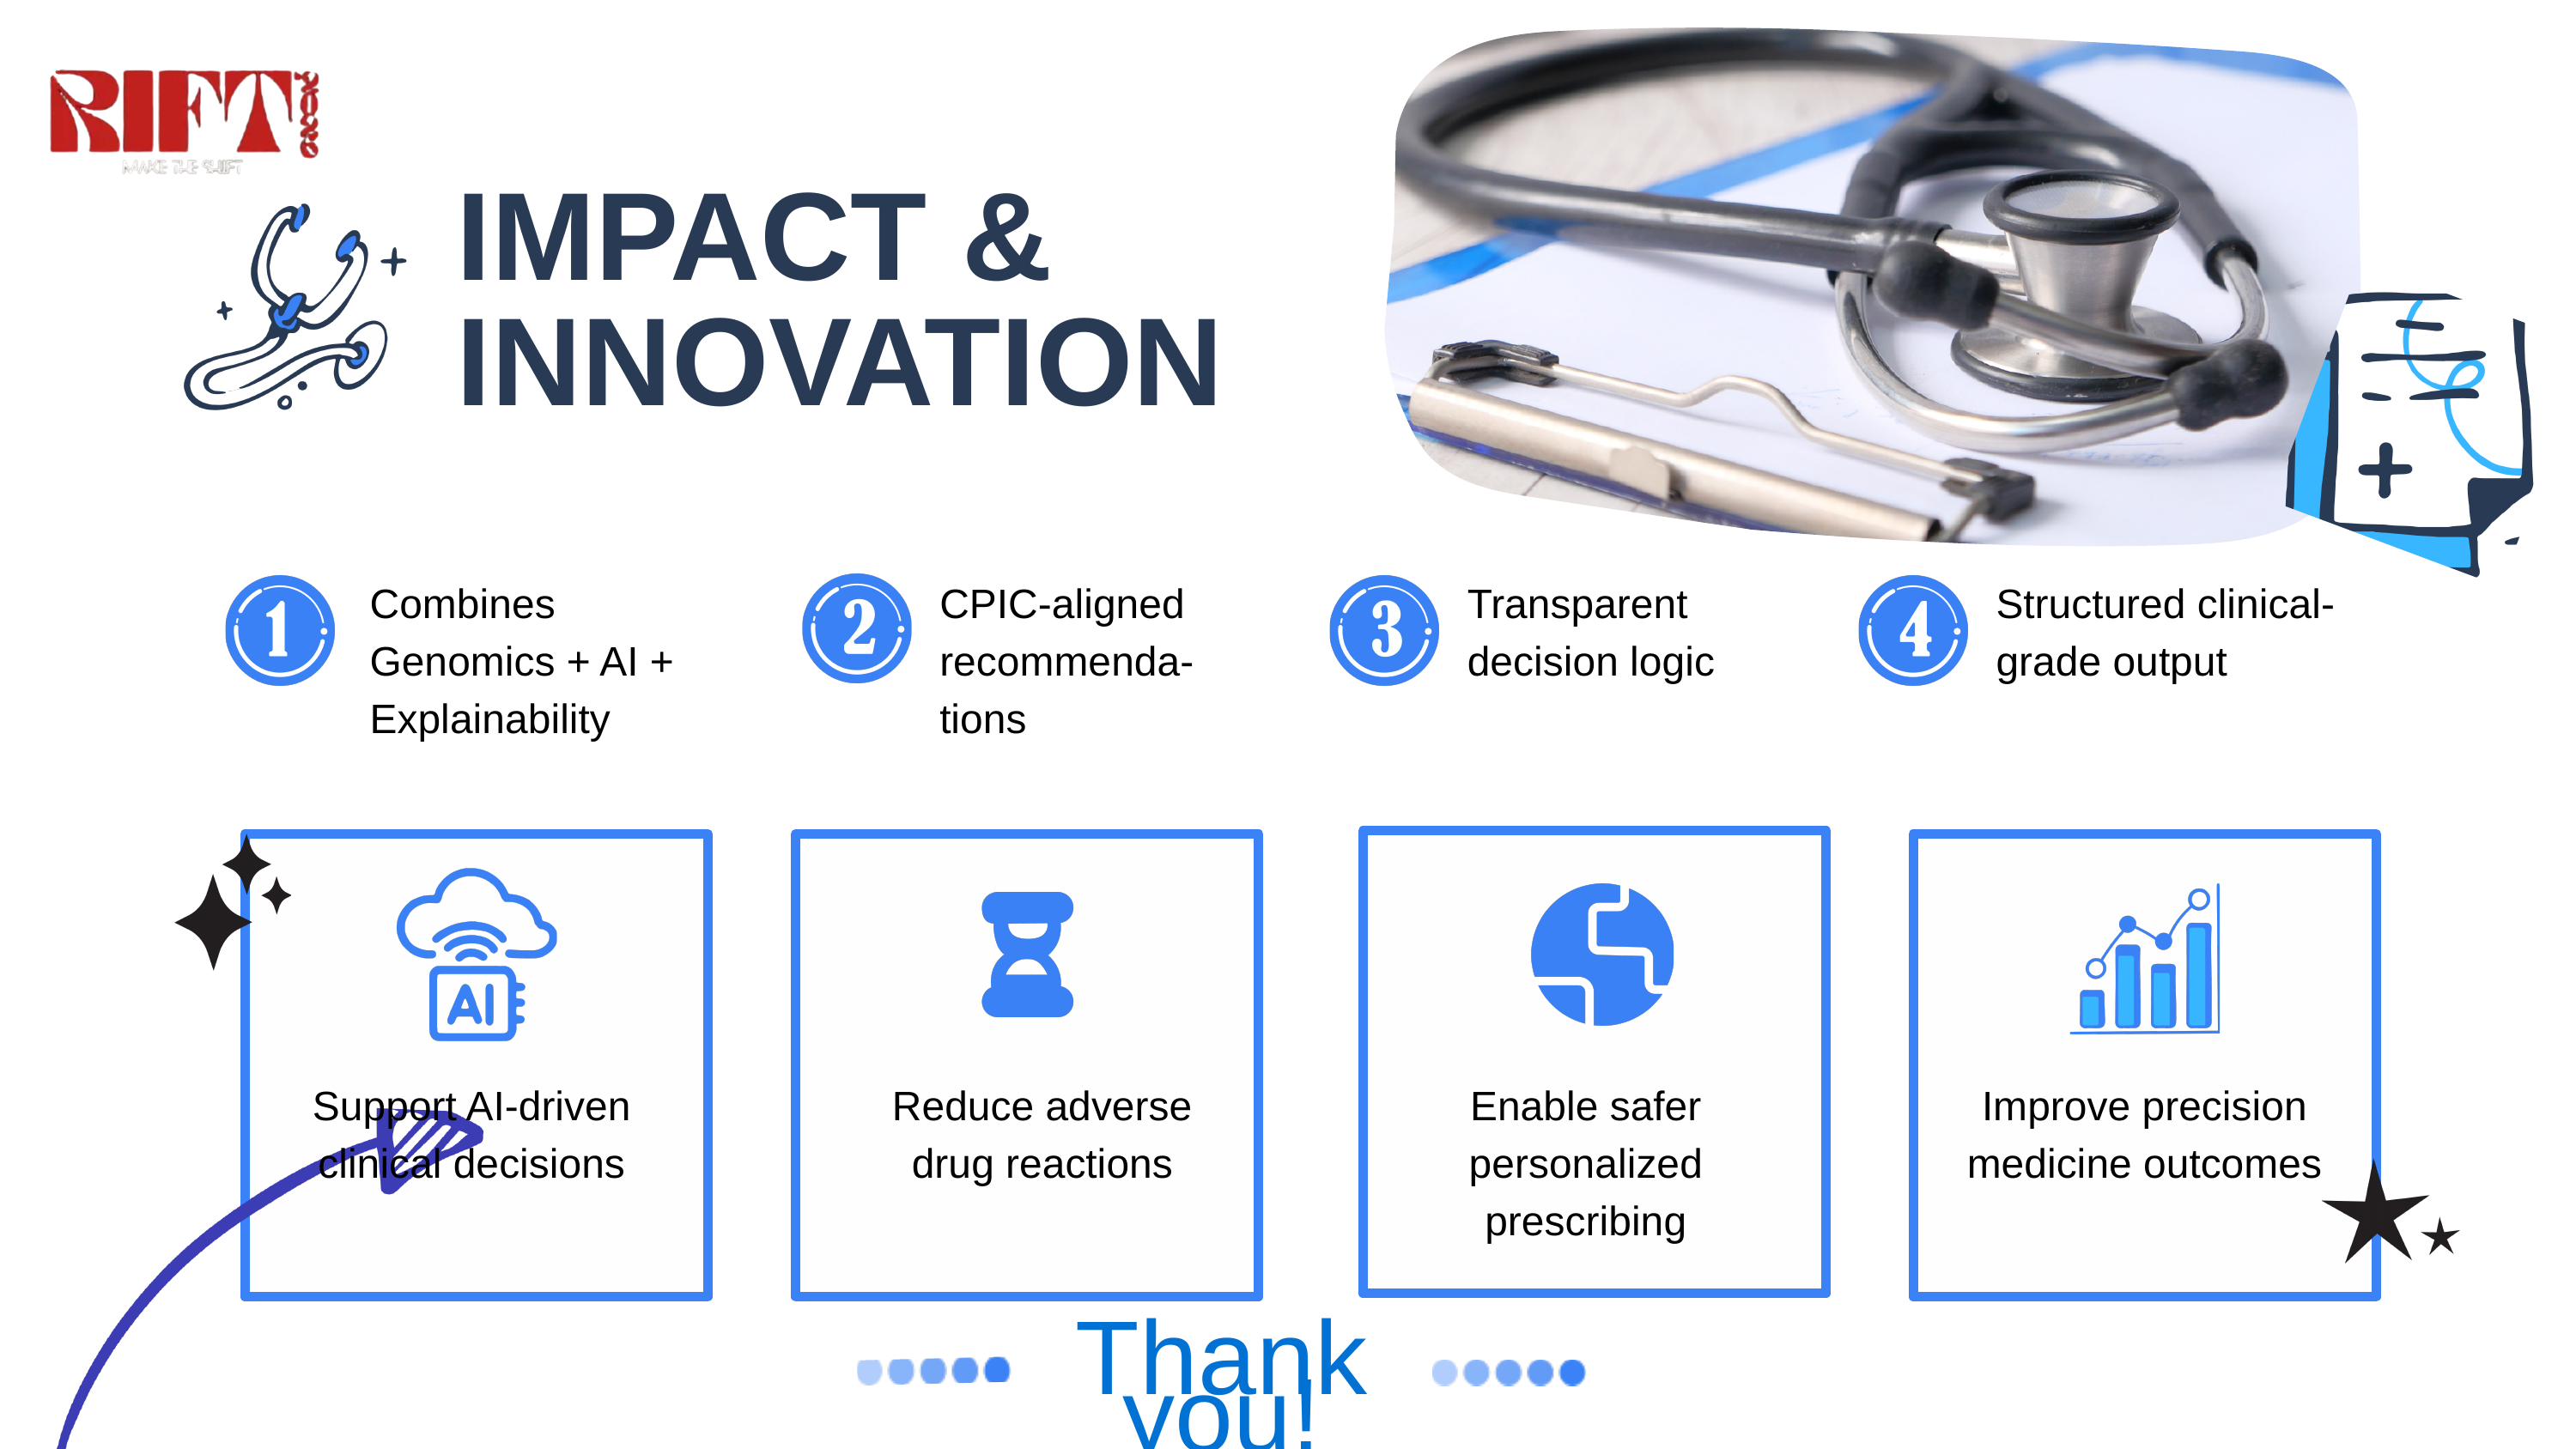

IMPACT & INNOVATION

Combines Genomics + AI + Explainability
CPIC-aligned recommenda-tions
Transparent decision logic
Structured clinical-grade output

Support AI-driven clinical decisions
Reduce adverse drug reactions
Enable safer personalized prescribing
Improve precision medicine outcomes

Thank you!